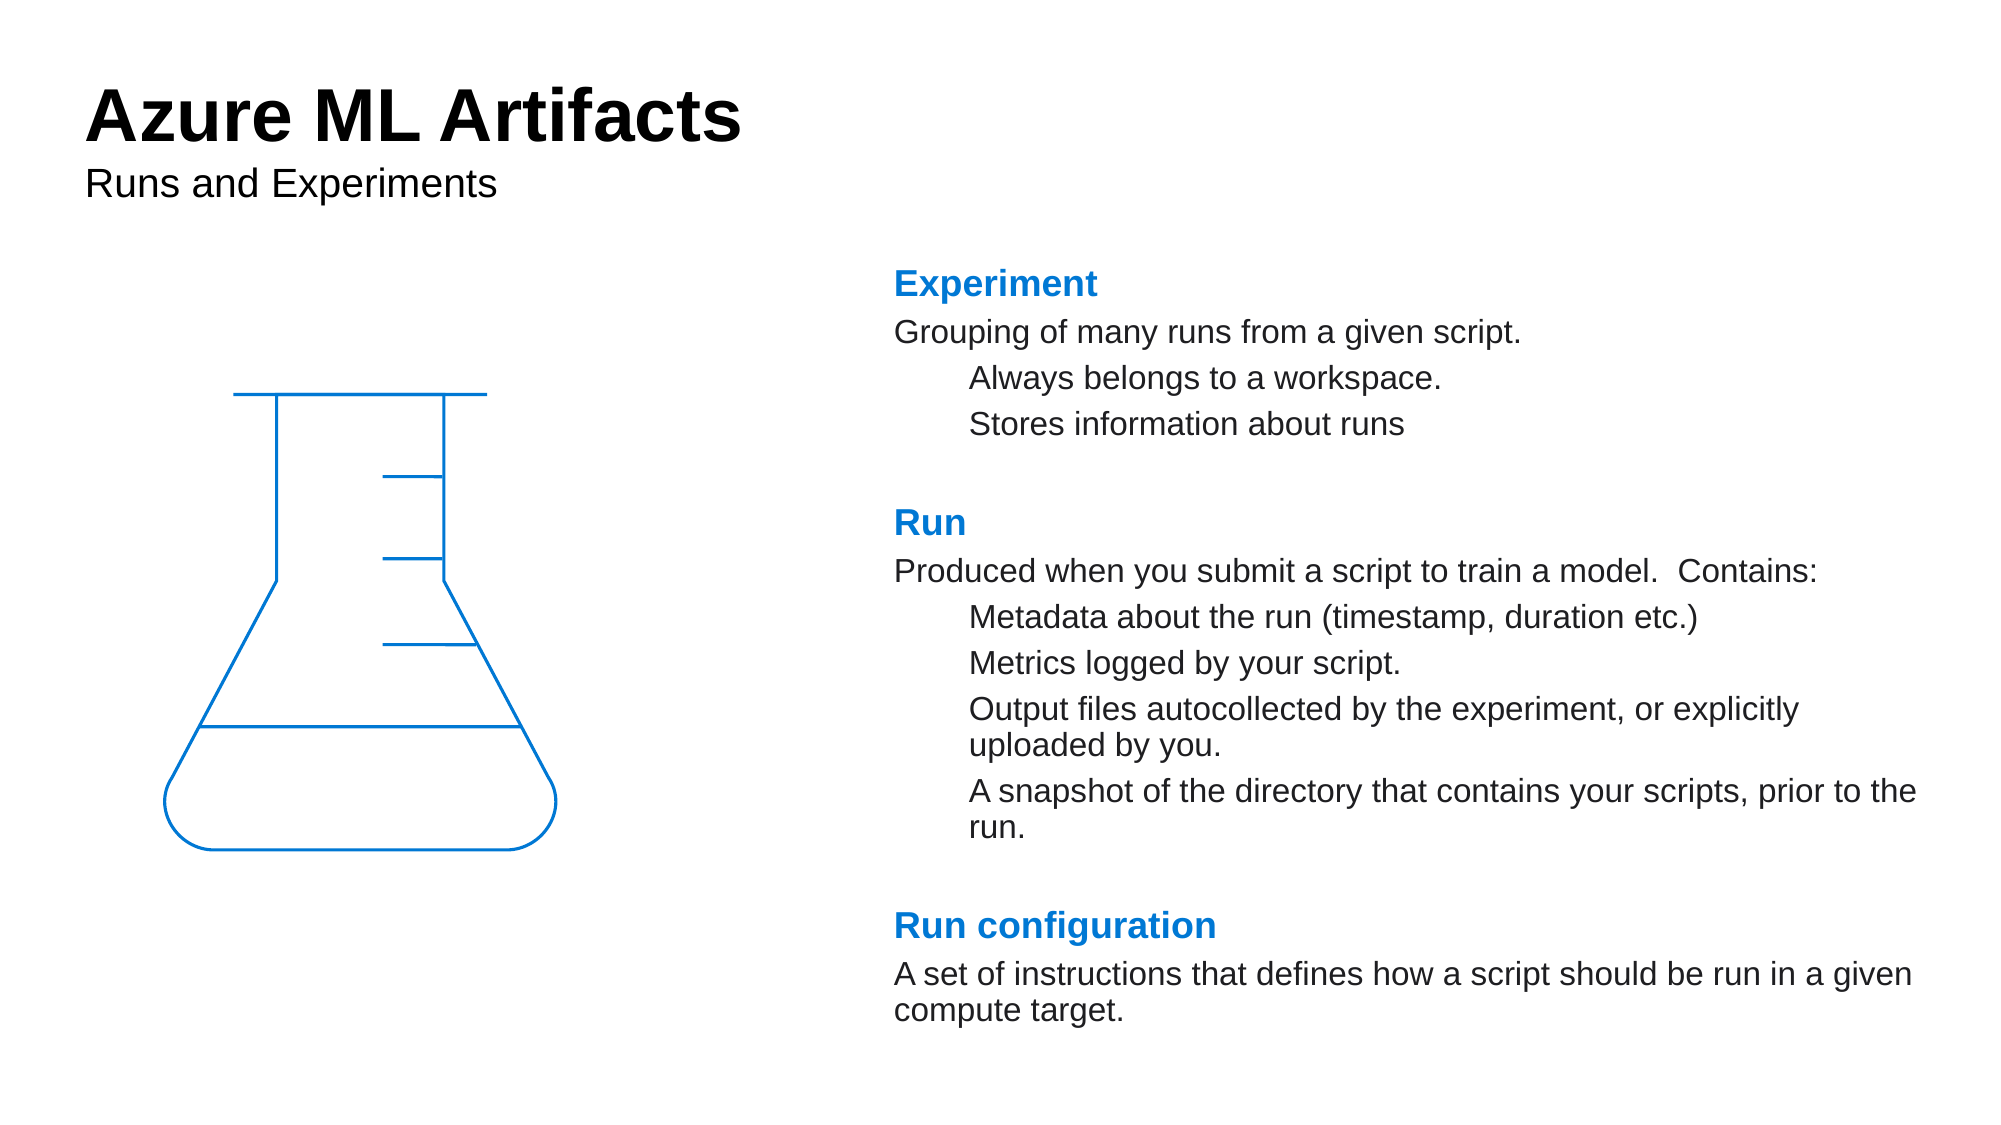

# Azure ML Artifacts
Runs and Experiments
Experiment
Grouping of many runs from a given script.
Always belongs to a workspace.
Stores information about runs

Run
Produced when you submit a script to train a model.  Contains:
Metadata about the run (timestamp, duration etc.)
Metrics logged by your script.
Output files autocollected by the experiment, or explicitly uploaded by you.
A snapshot of the directory that contains your scripts, prior to the run.

Run configuration
A set of instructions that defines how a script should be run in a given compute target.